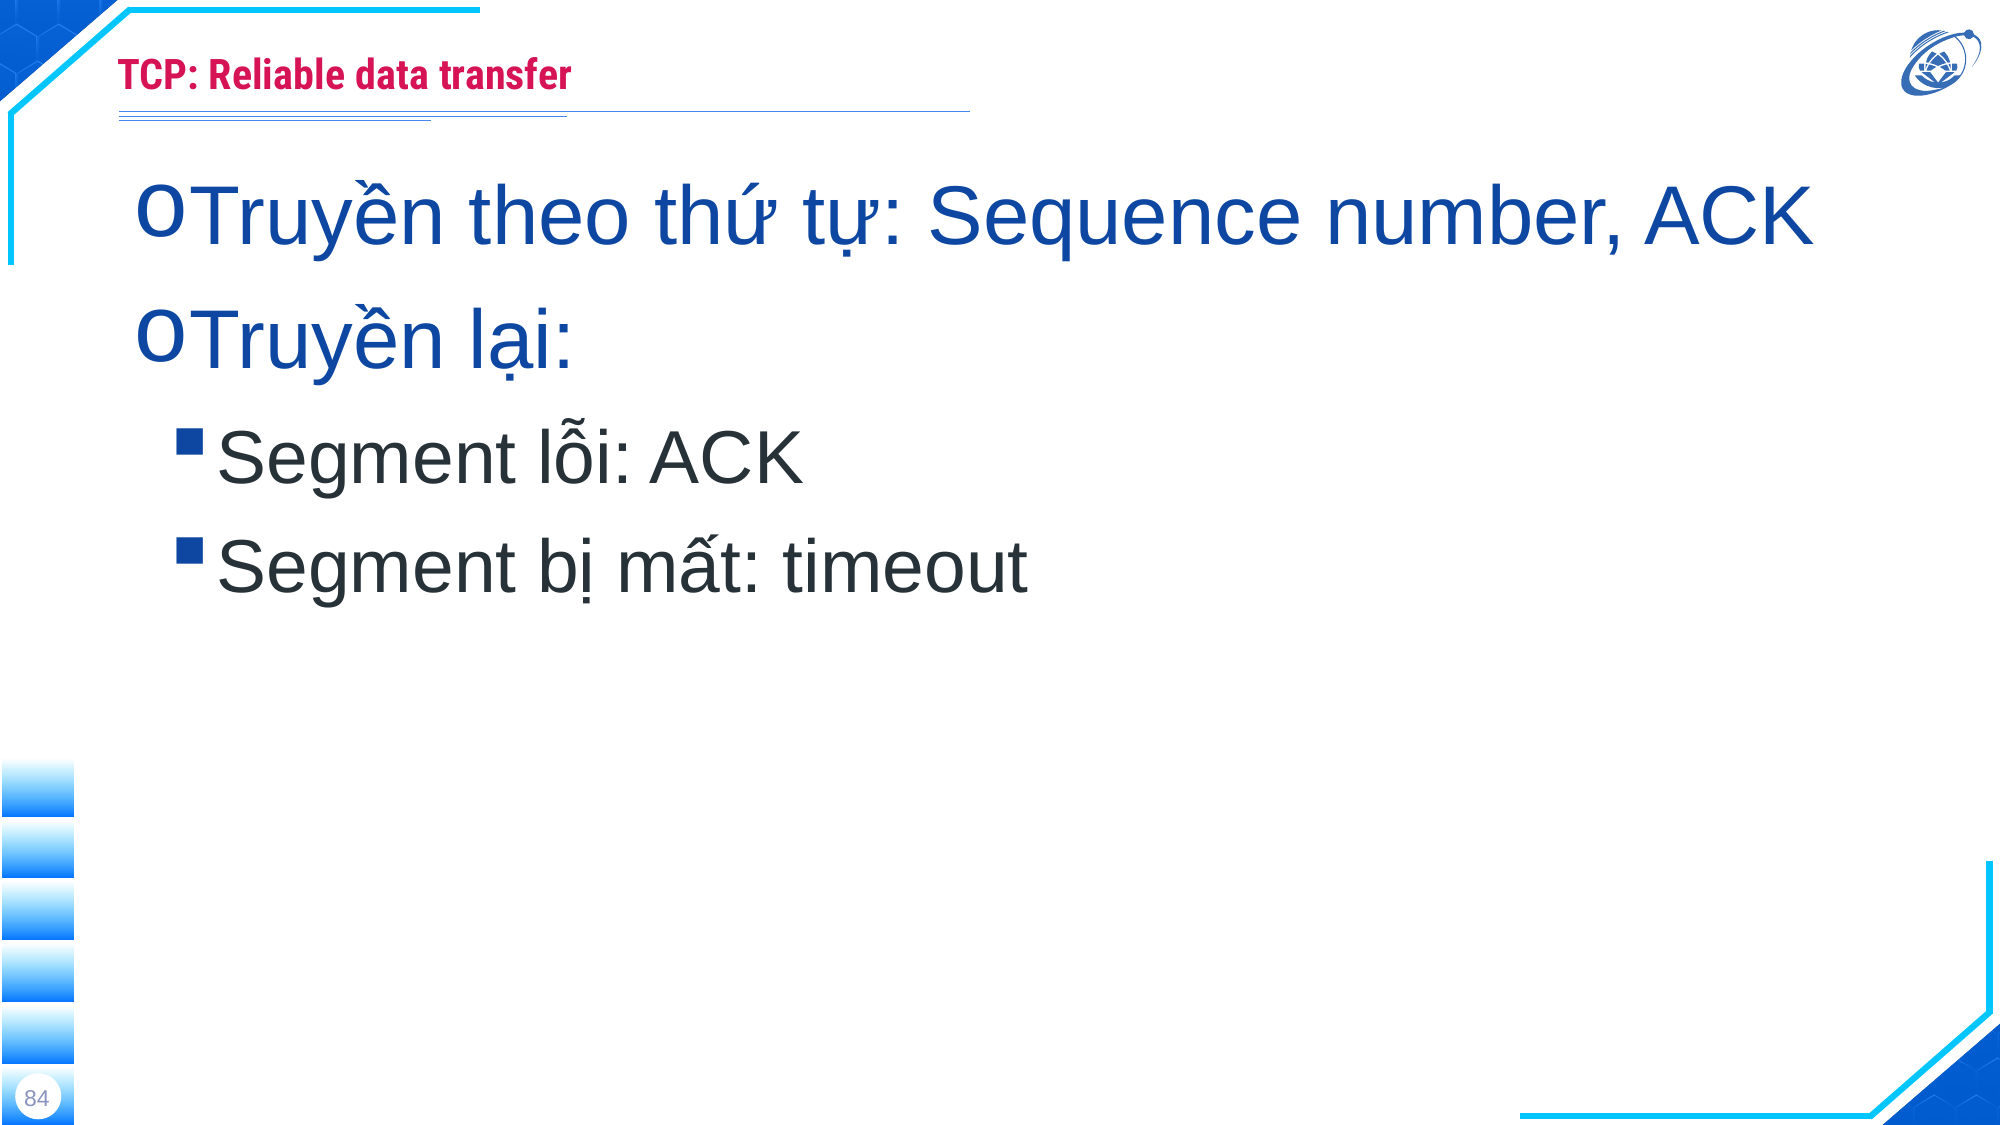

# TCP: Reliable data transfer
Truyền theo thứ tự: Sequence number, ACK
Truyền lại:
Segment lỗi: ACK
Segment bị mất: timeout
84